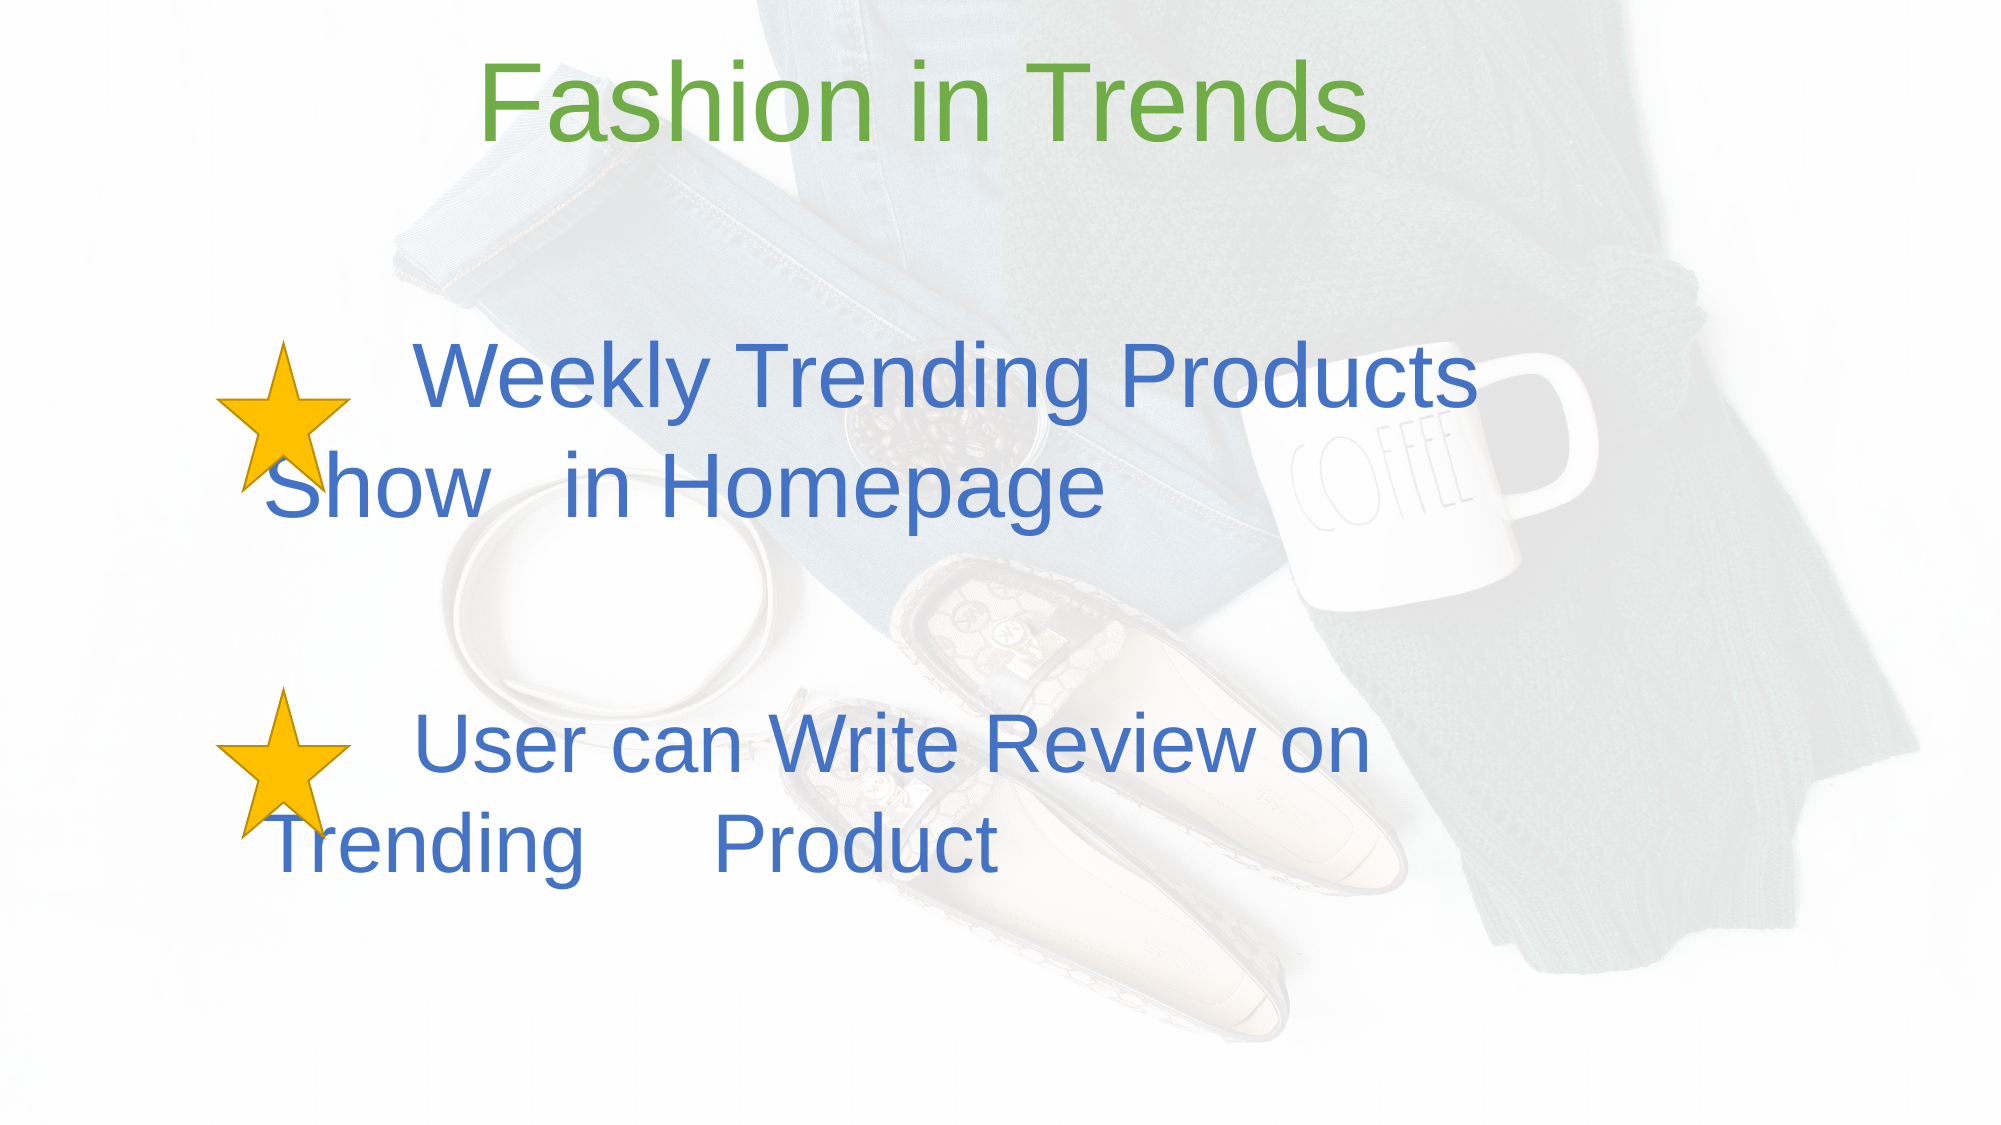

Fashion in Trends
	Weekly Trending Products Show 	in Homepage

	User can Write Review on Trending 	Product